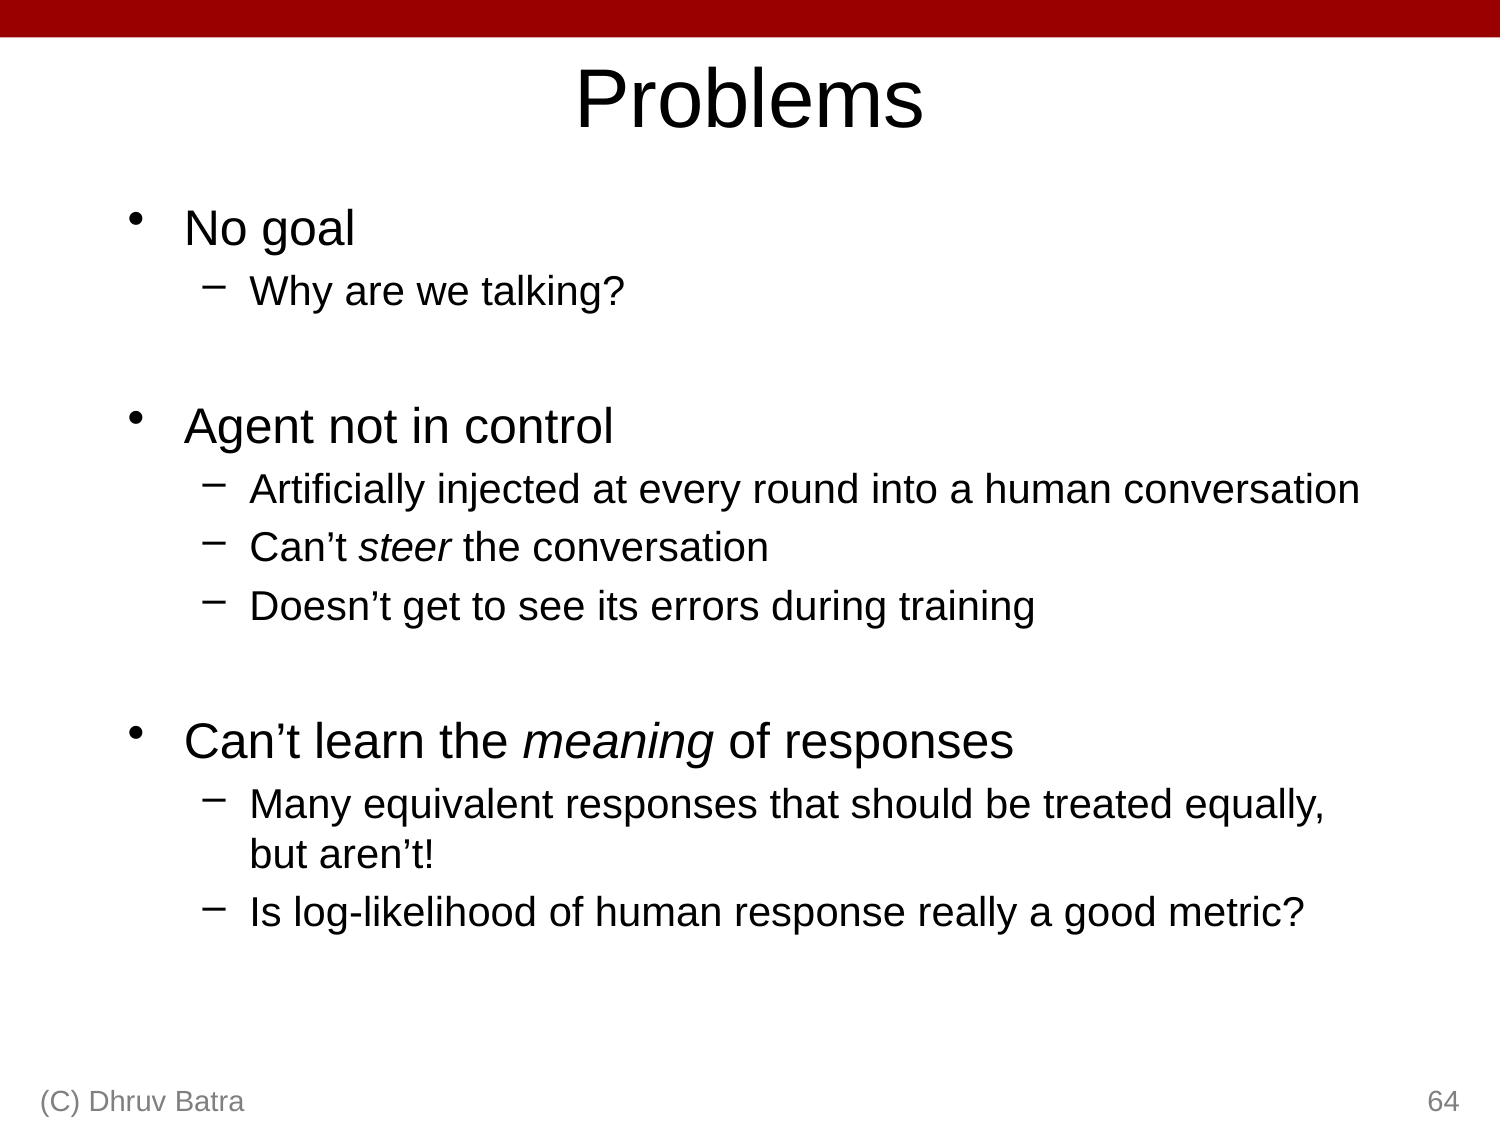

# Problems
No goal
Why are we talking?

Agent not in control
Artificially injected at every round into a human conversation
Can’t steer the conversation
Doesn’t get to see its errors during training

Can’t learn the meaning of responses
Many equivalent responses that should be treated equally, but aren’t!
Is log-likelihood of human response really a good metric?

(C) Dhruv Batra
64